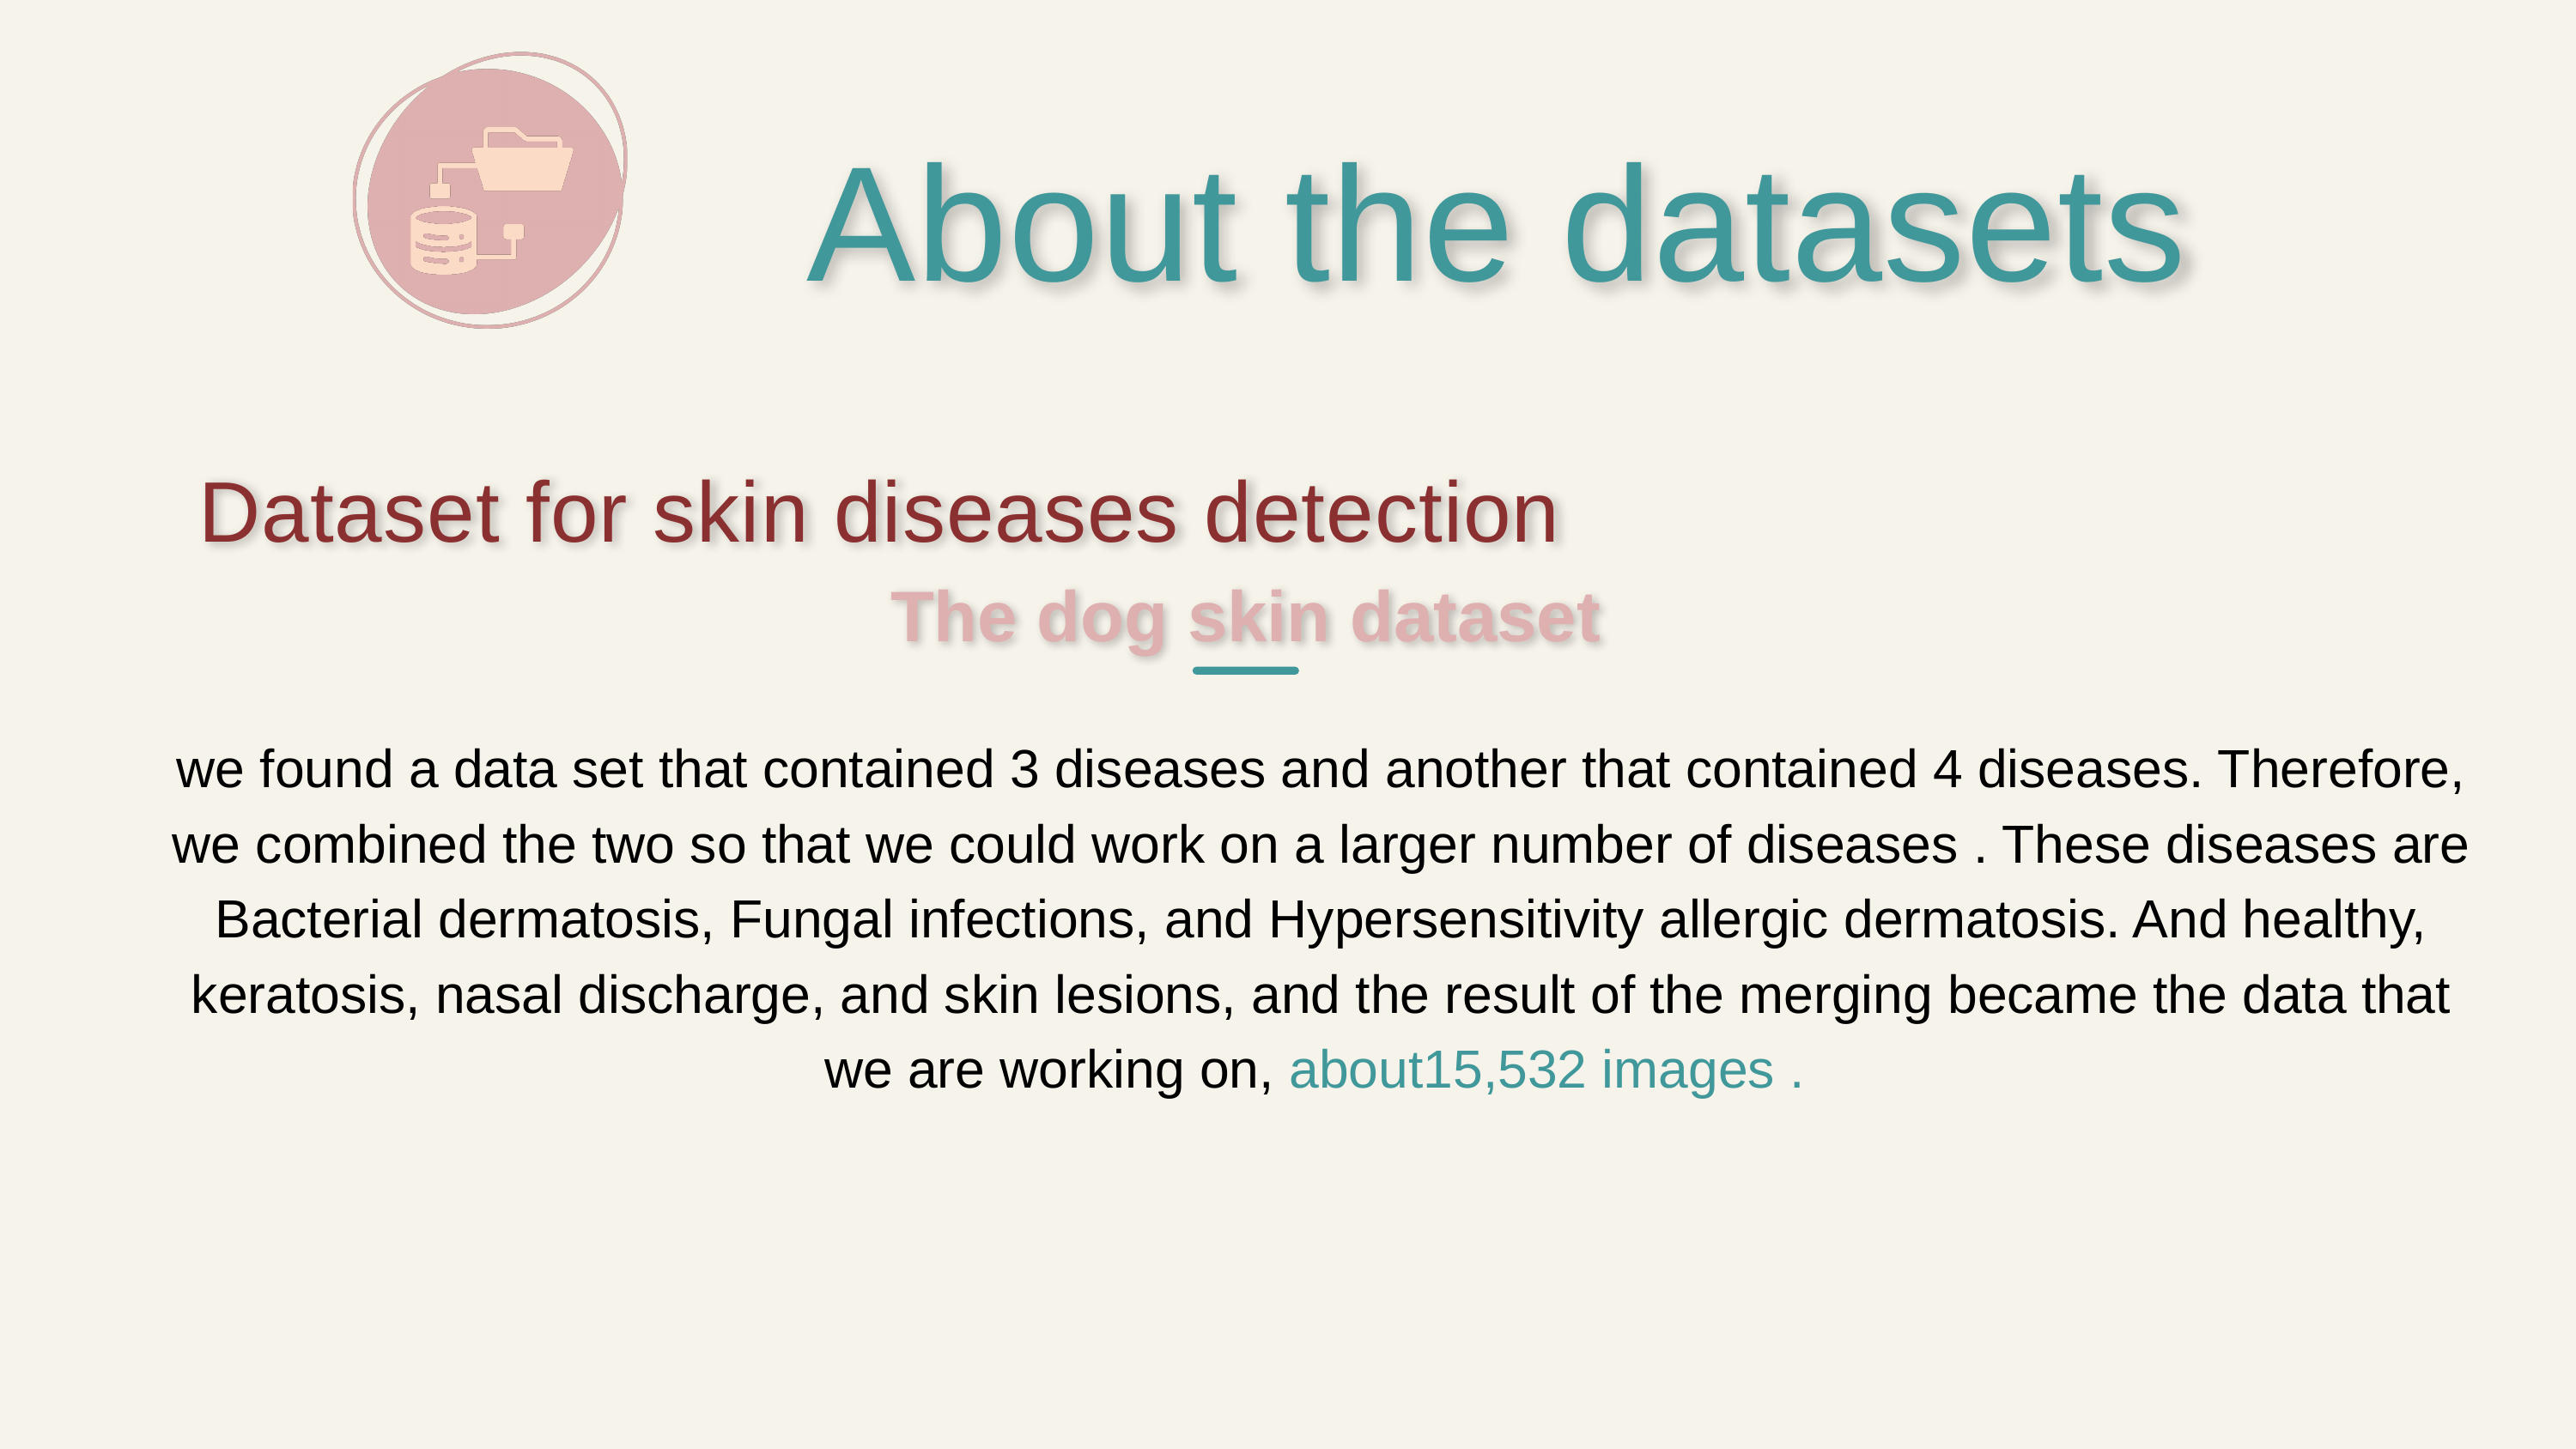

About the datasets
Dataset for skin diseases detection
The dog skin dataset

we found a data set that contained 3 diseases and another that contained 4 diseases. Therefore, we combined the two so that we could work on a larger number of diseases . These diseases are Bacterial dermatosis, Fungal infections, and Hypersensitivity allergic dermatosis. And healthy, keratosis, nasal discharge, and skin lesions, and the result of the merging became the data that we are working on, about15,532 images .